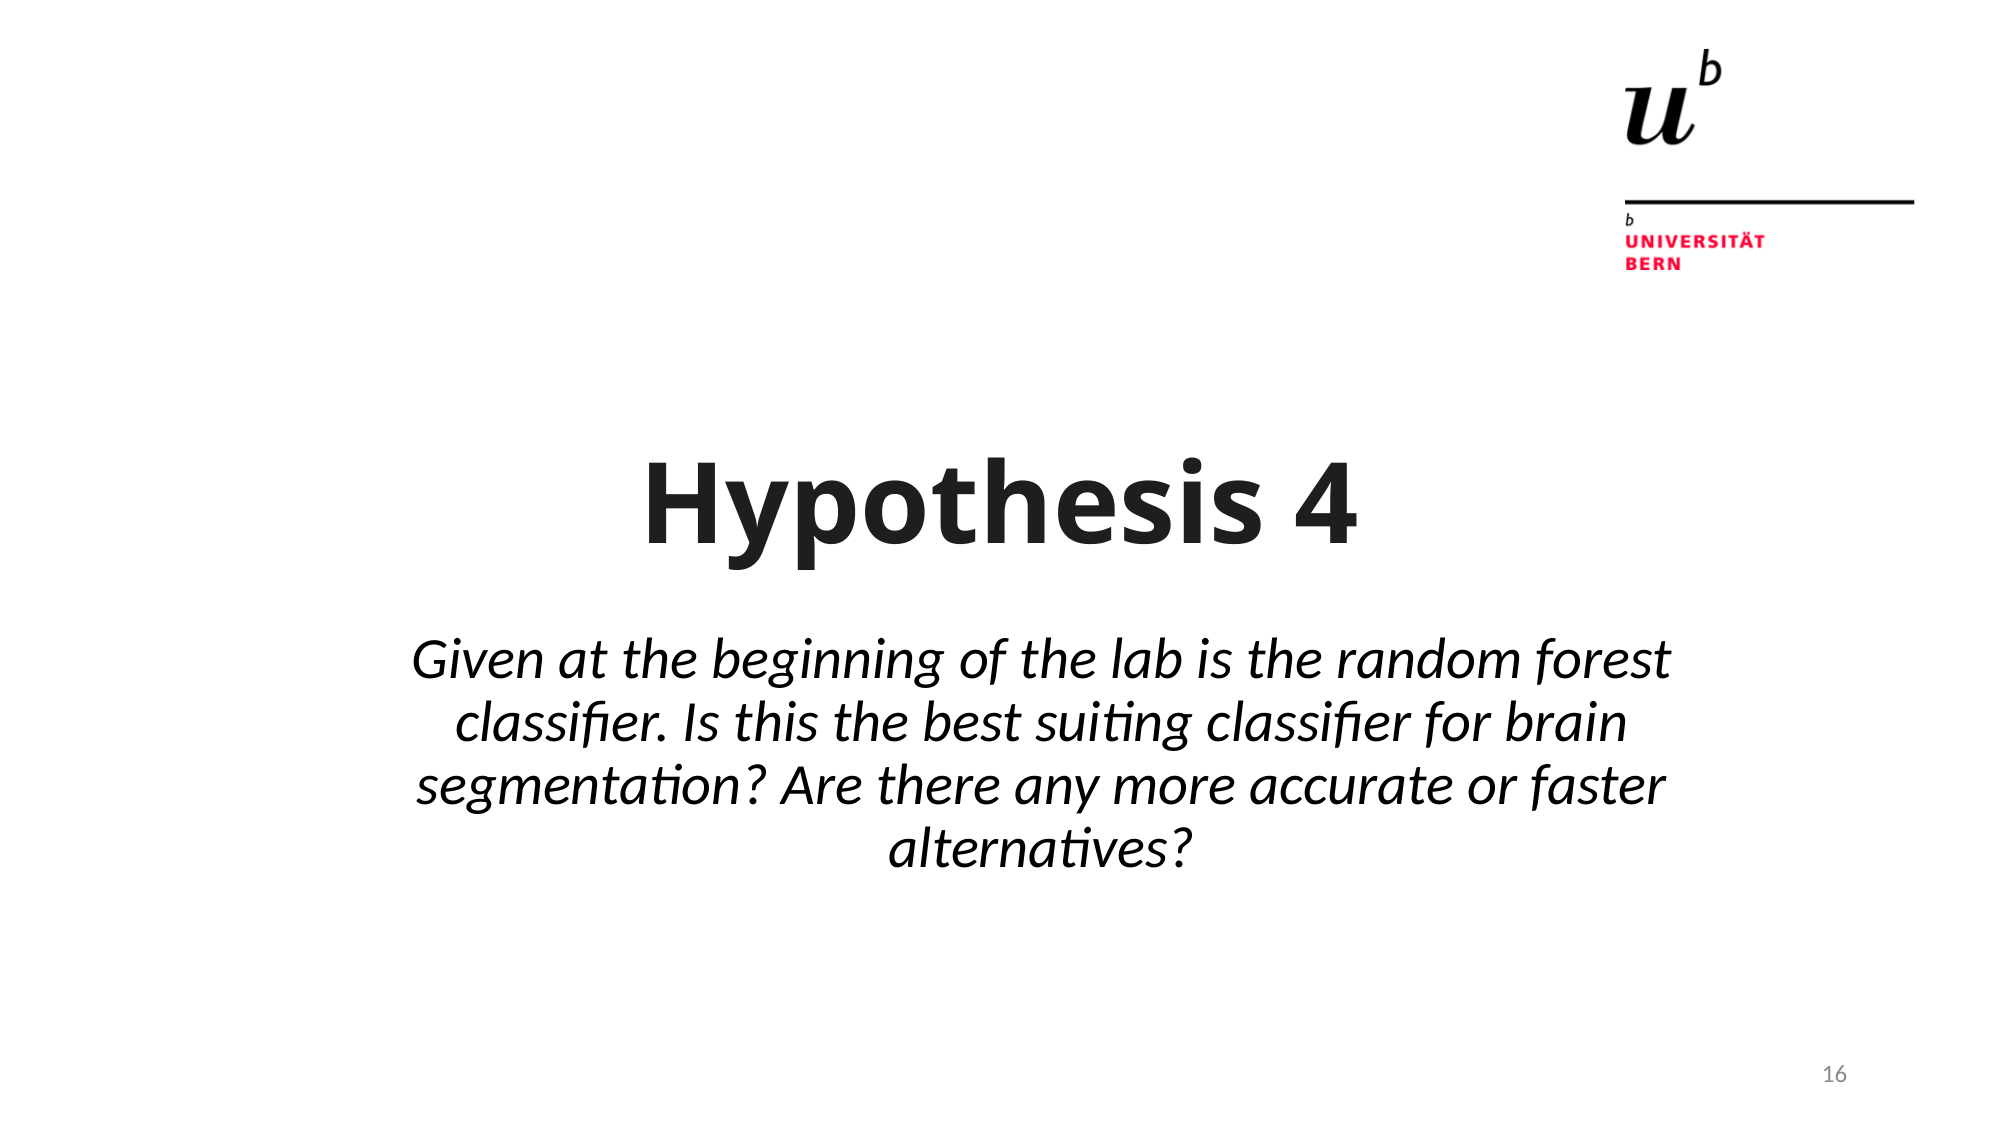

# Hypothesis 4
Given at the beginning of the lab is the random forest classifier. Is this the best suiting classifier for brain segmentation? Are there any more accurate or faster alternatives?
16